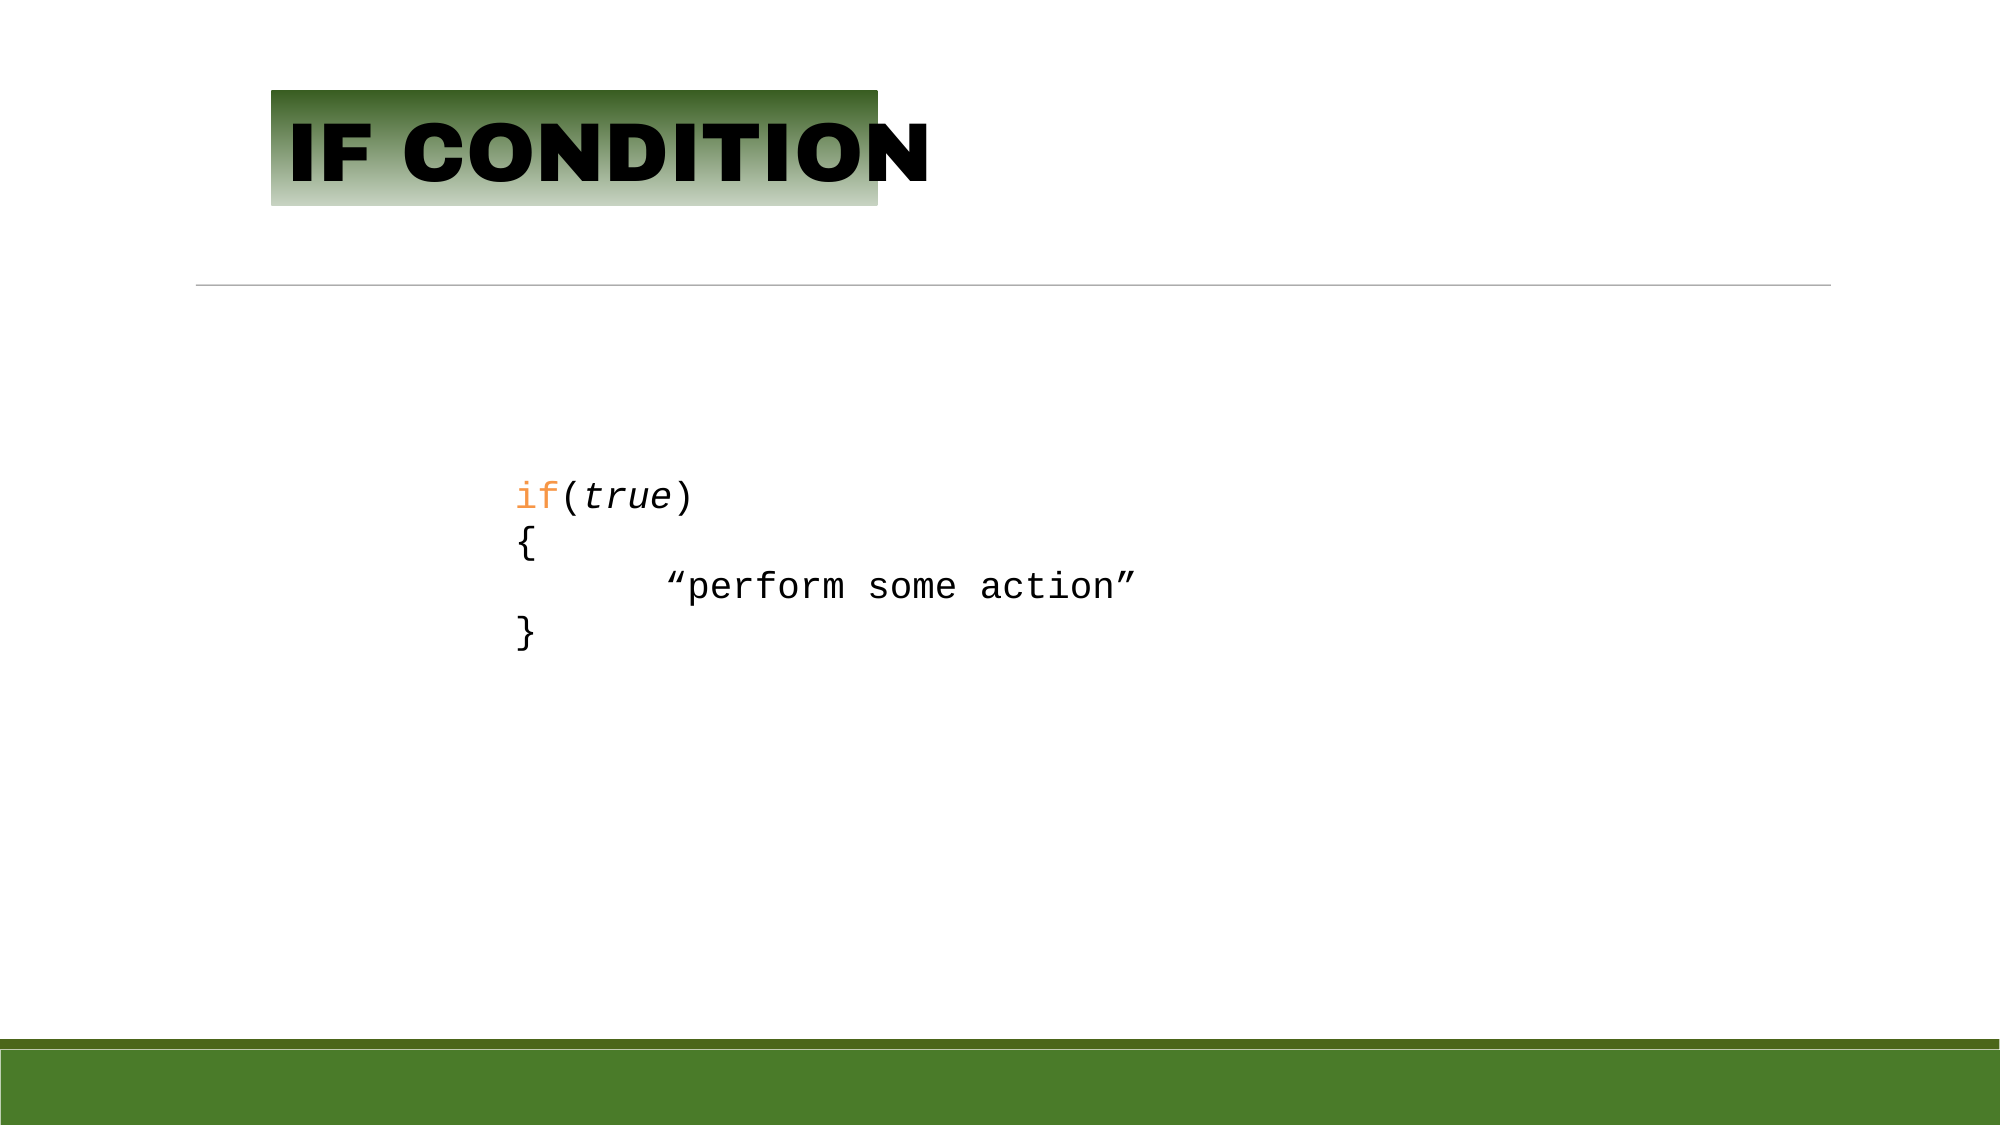

IF CONDITION
if(true)
{
	“perform some action”
}